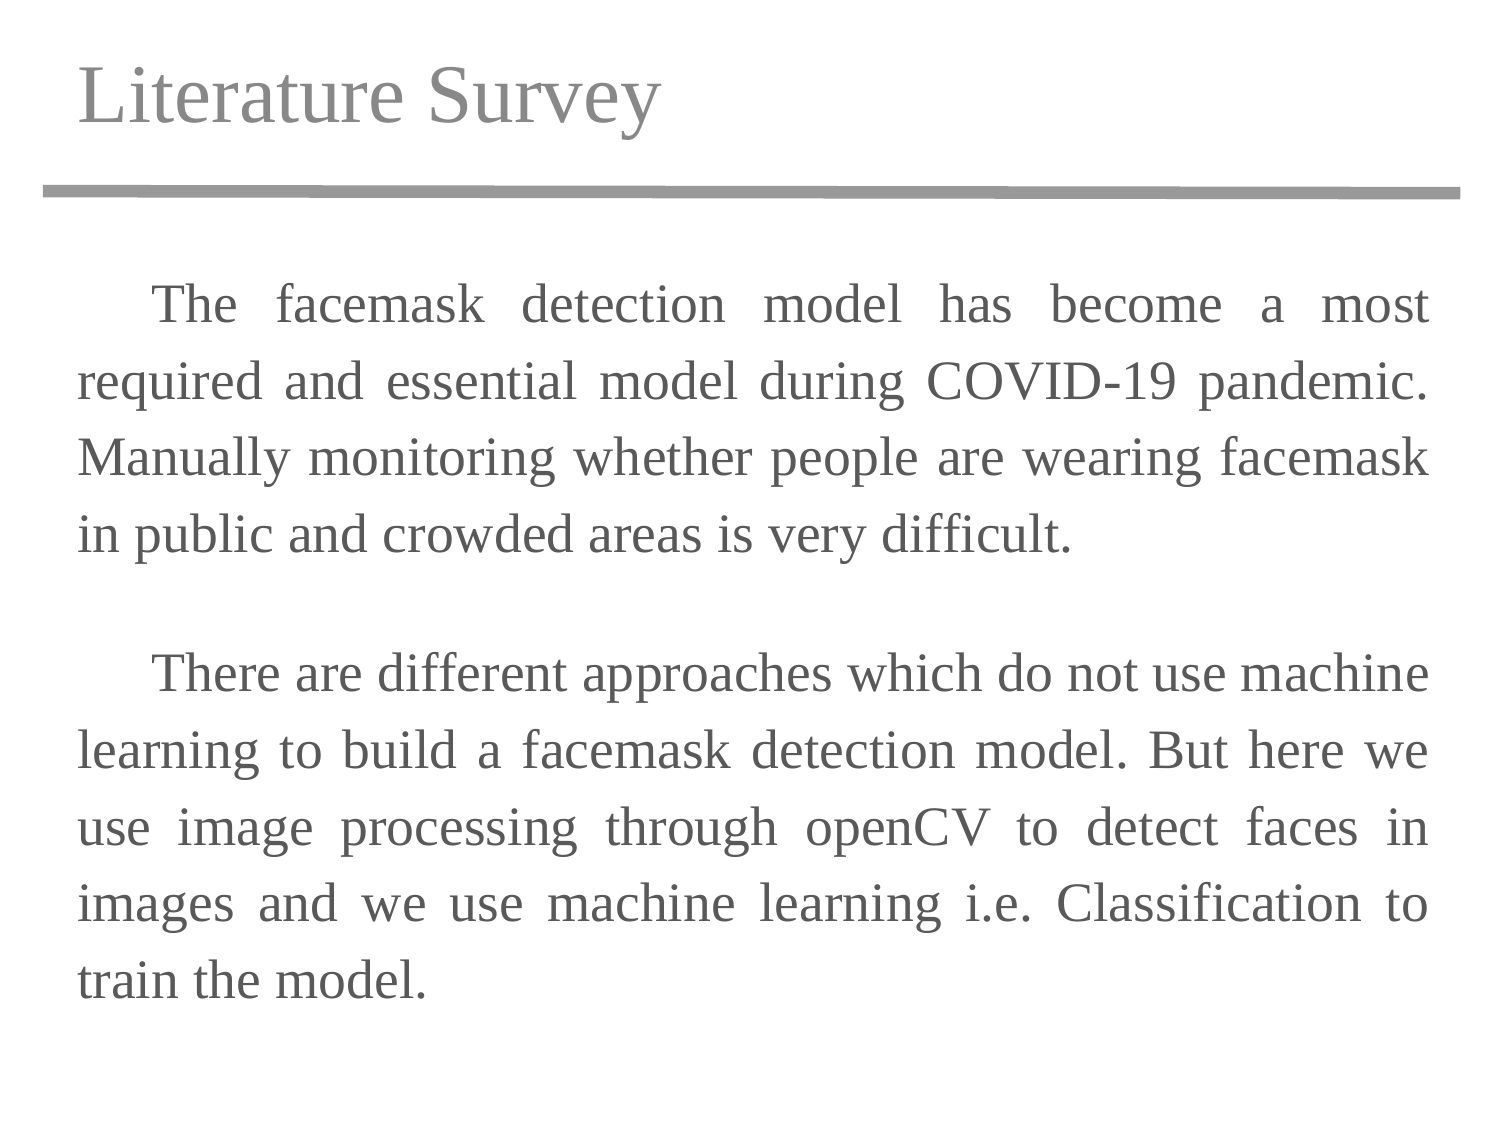

# Literature Survey
The facemask detection model has become a most required and essential model during COVID-19 pandemic. Manually monitoring whether people are wearing facemask in public and crowded areas is very difficult.

There are different approaches which do not use machine learning to build a facemask detection model. But here we use image processing through openCV to detect faces in images and we use machine learning i.e. Classification to train the model.

2/10